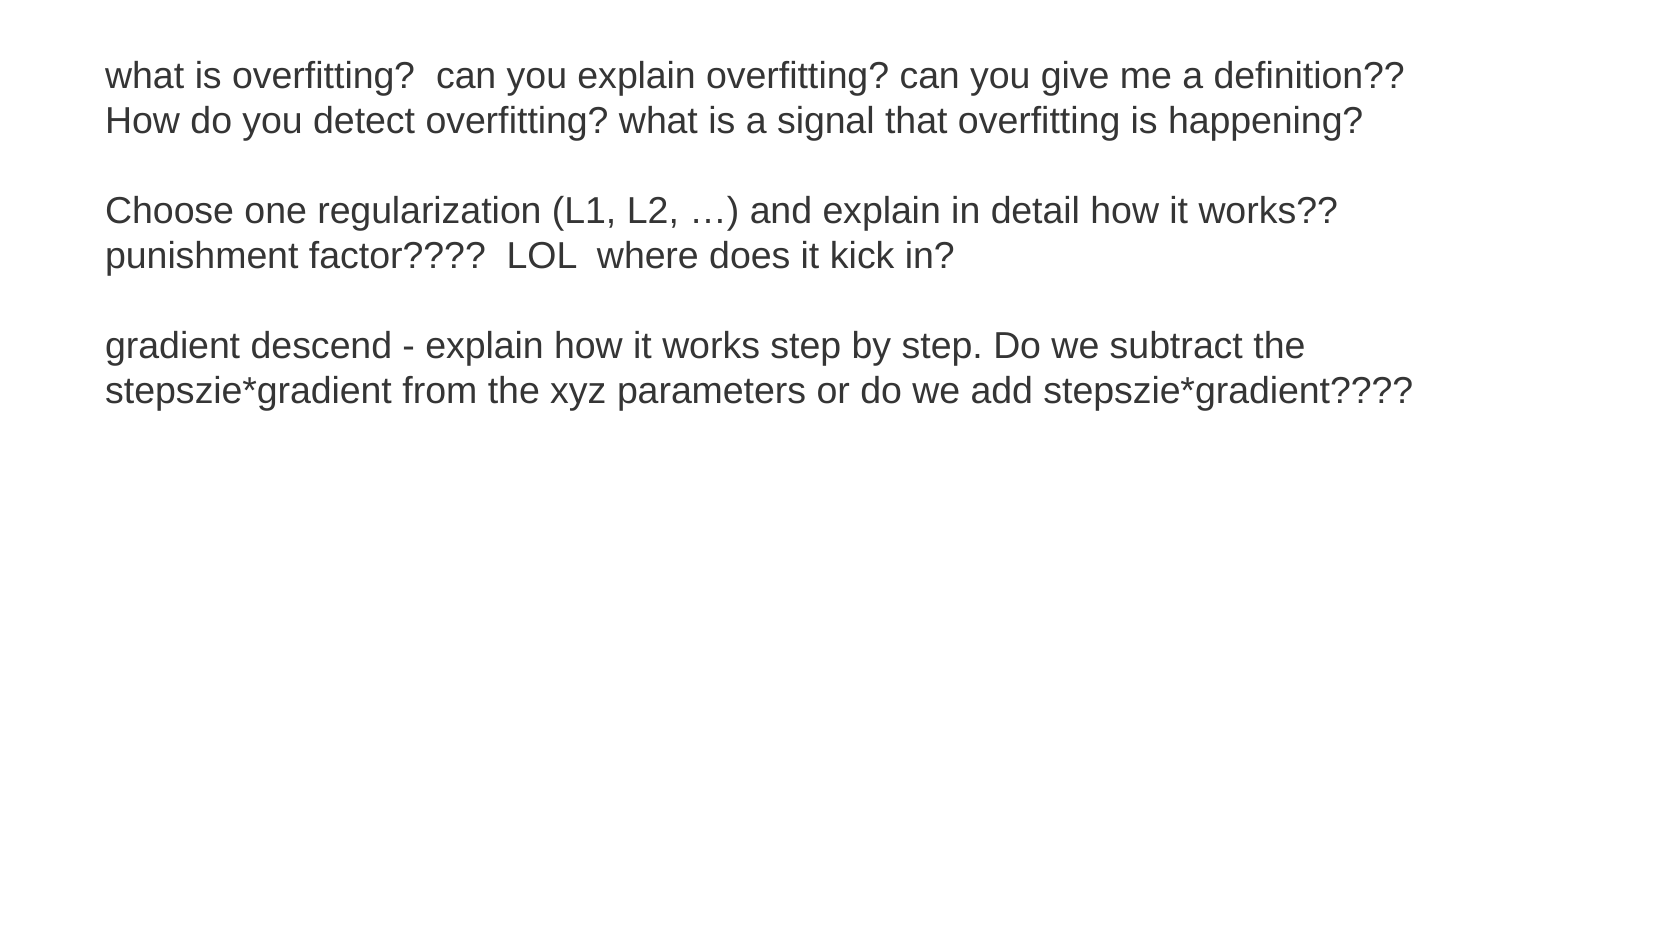

what is overfitting?  can you explain overfitting? can you give me a definition??  How do you detect overfitting? what is a signal that overfitting is happening?

Choose one regularization (L1, L2, …) and explain in detail how it works??
punishment factor????  LOL  where does it kick in?

gradient descend - explain how it works step by step. Do we subtract the stepszie*gradient from the xyz parameters or do we add stepszie*gradient????